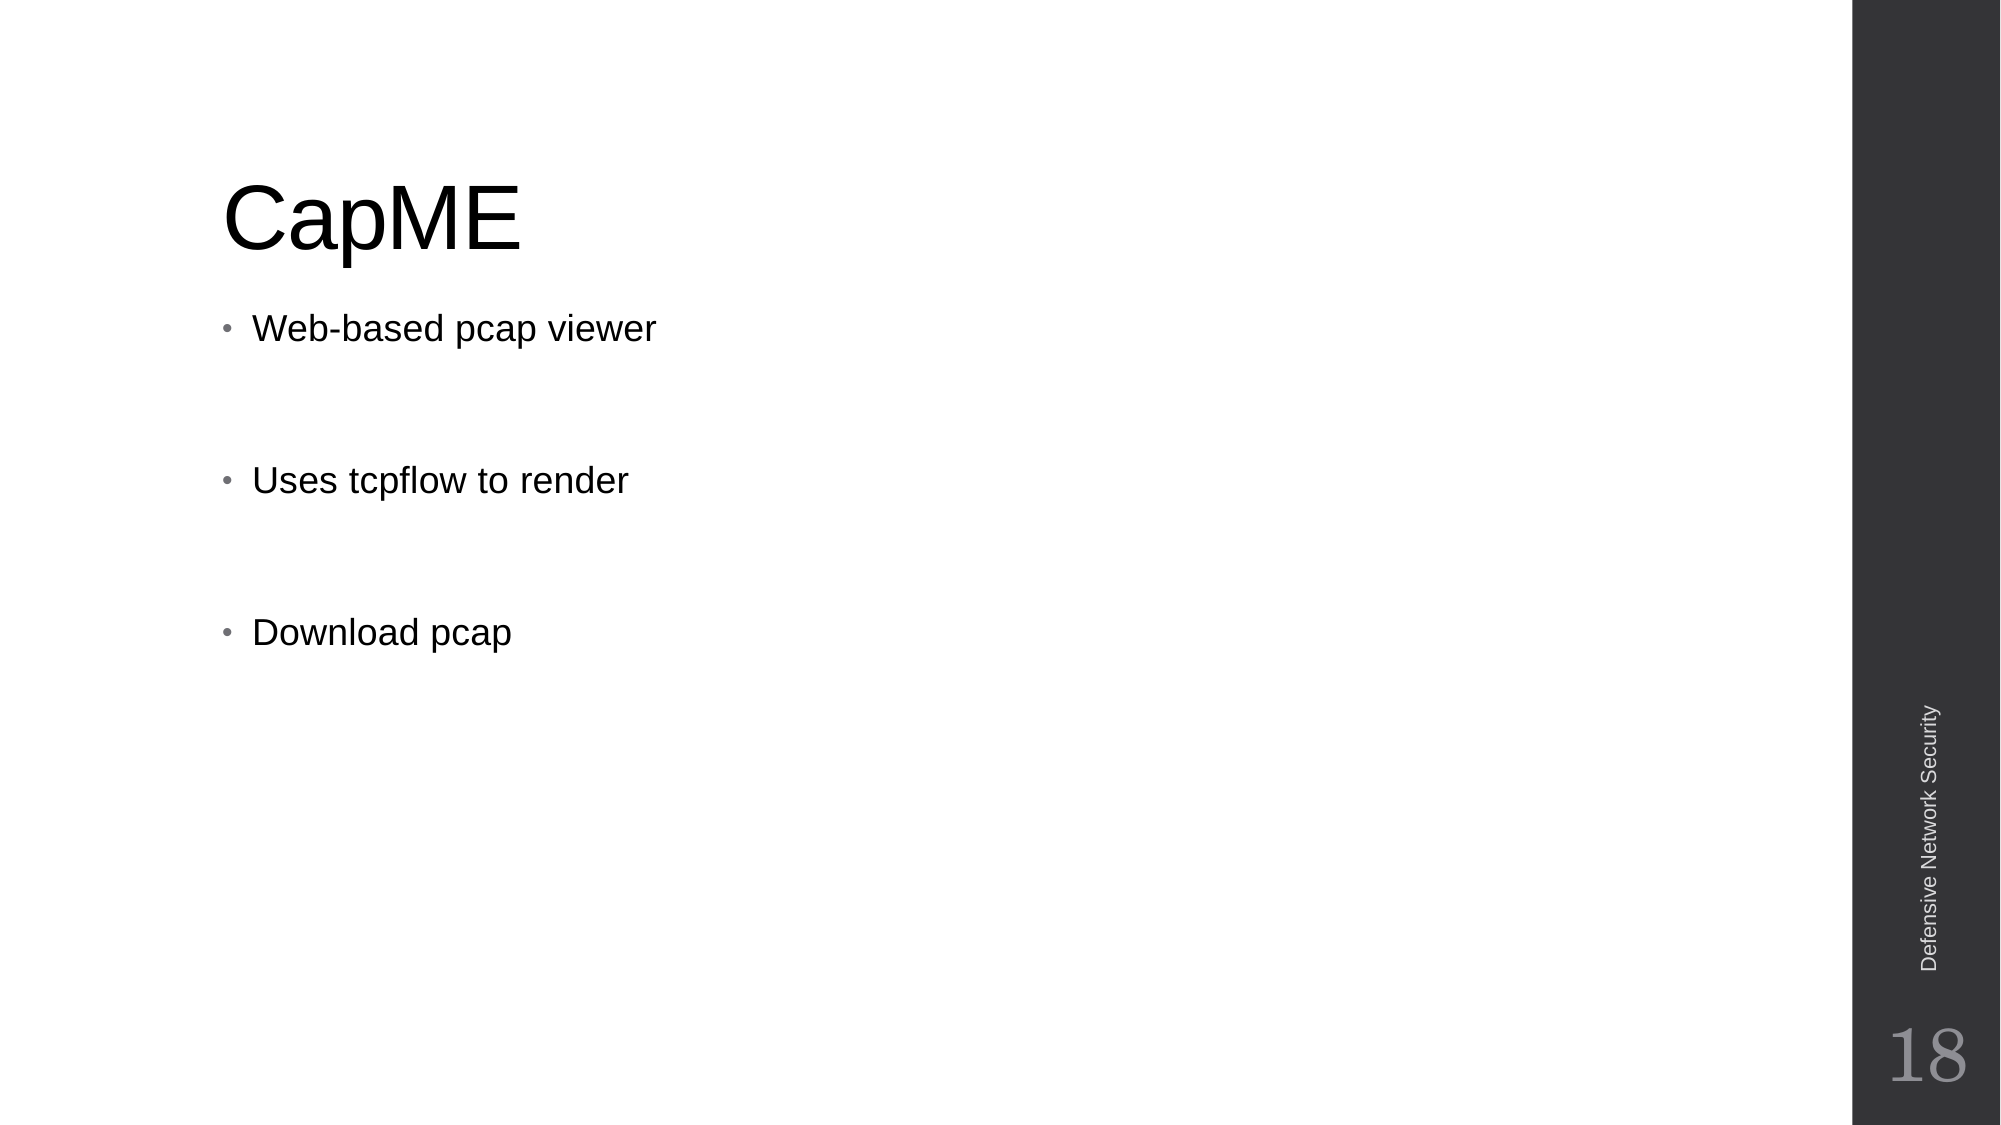

# CapME
Web-based pcap viewer

Uses tcpflow to render

Download pcap
Defensive Network Security
18